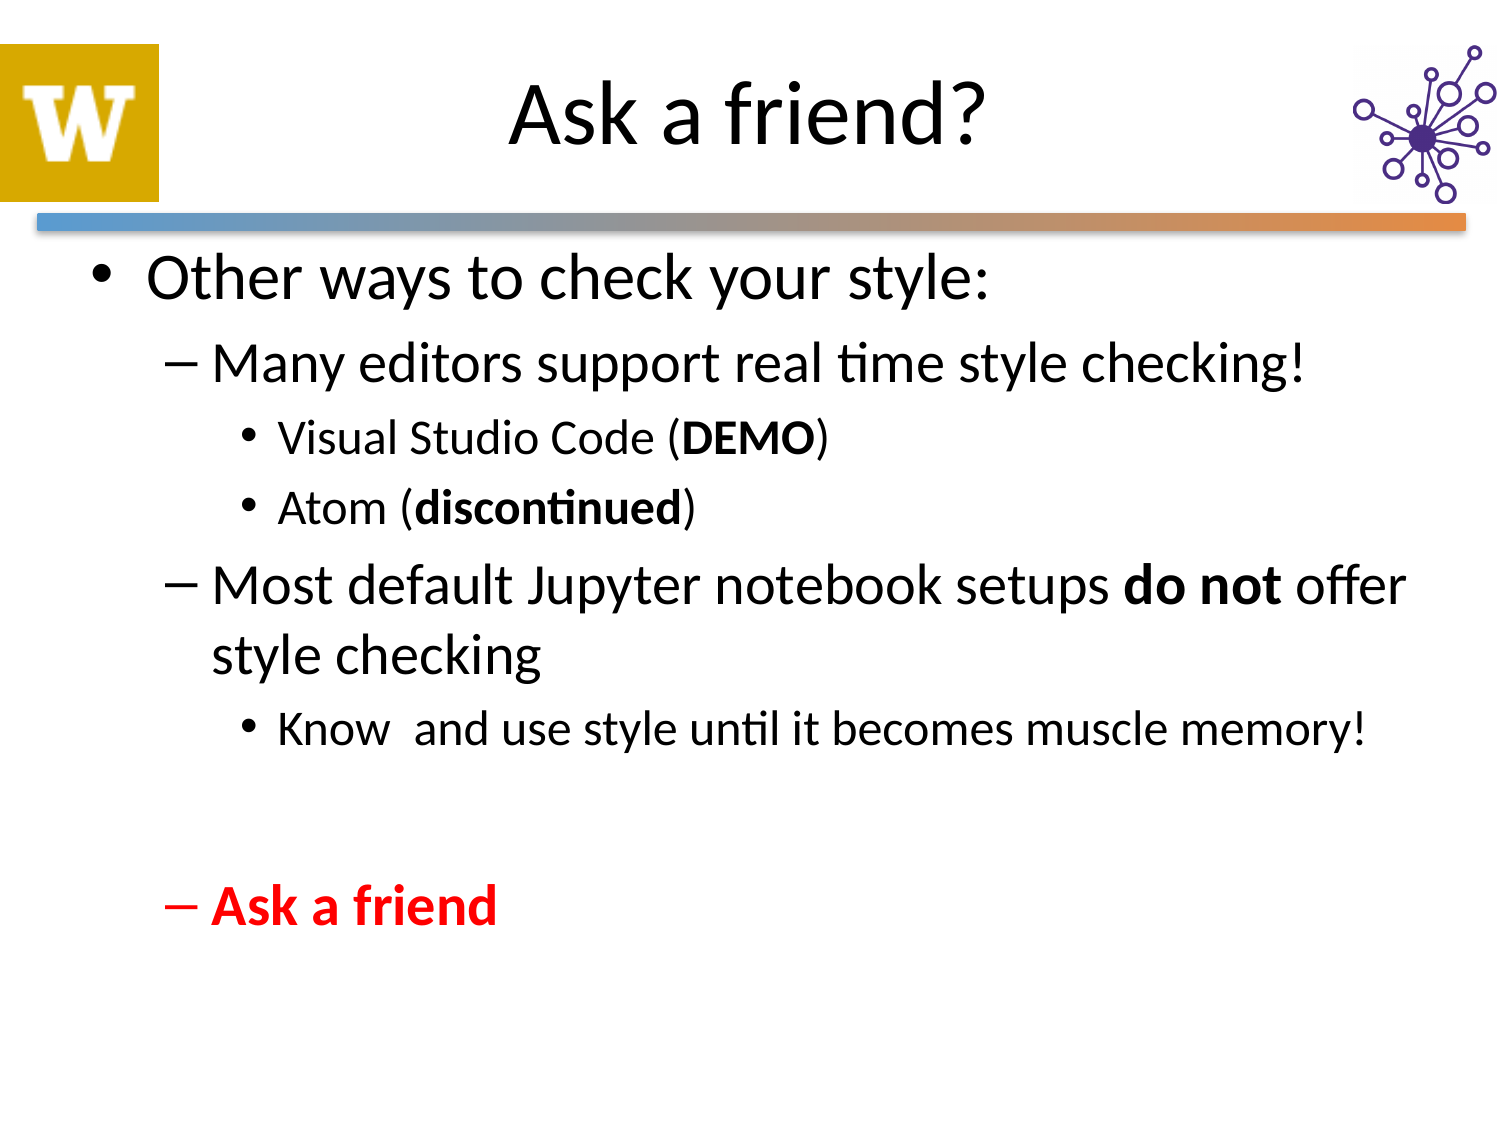

# Ask a friend?
Other ways to check your style:
Many editors support real time style checking!
Visual Studio Code (DEMO)
Atom (discontinued)
Most default Jupyter notebook setups do not offer style checking
Know  and use style until it becomes muscle memory!

Ask a friend